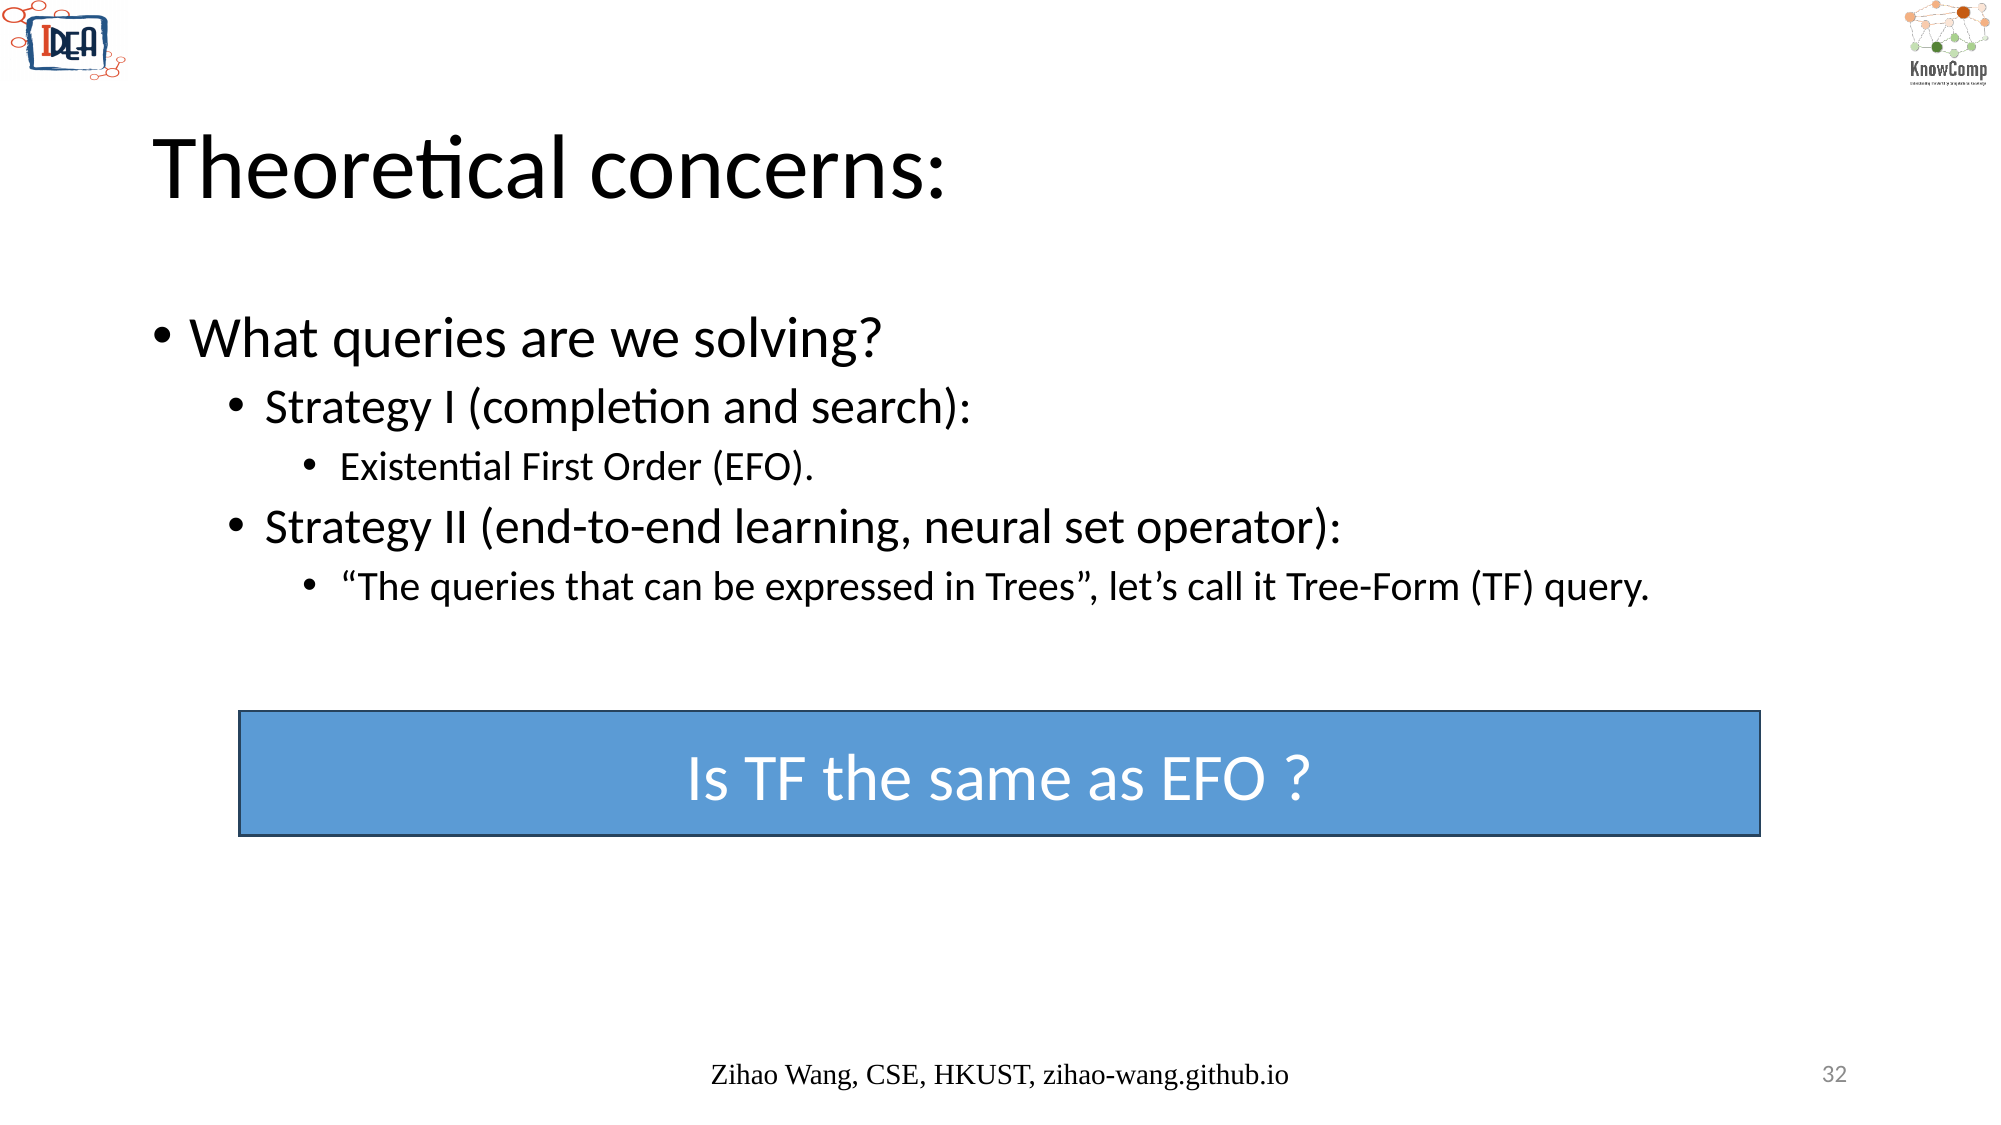

# Theoretical concerns:
What queries are we solving?
Strategy I (completion and search):
Existential First Order (EFO).
Strategy II (end-to-end learning, neural set operator):
“The queries that can be expressed in Trees”, let’s call it Tree-Form (TF) query.
Is TF the same as EFO ?
Zihao Wang, CSE, HKUST, zihao-wang.github.io
32